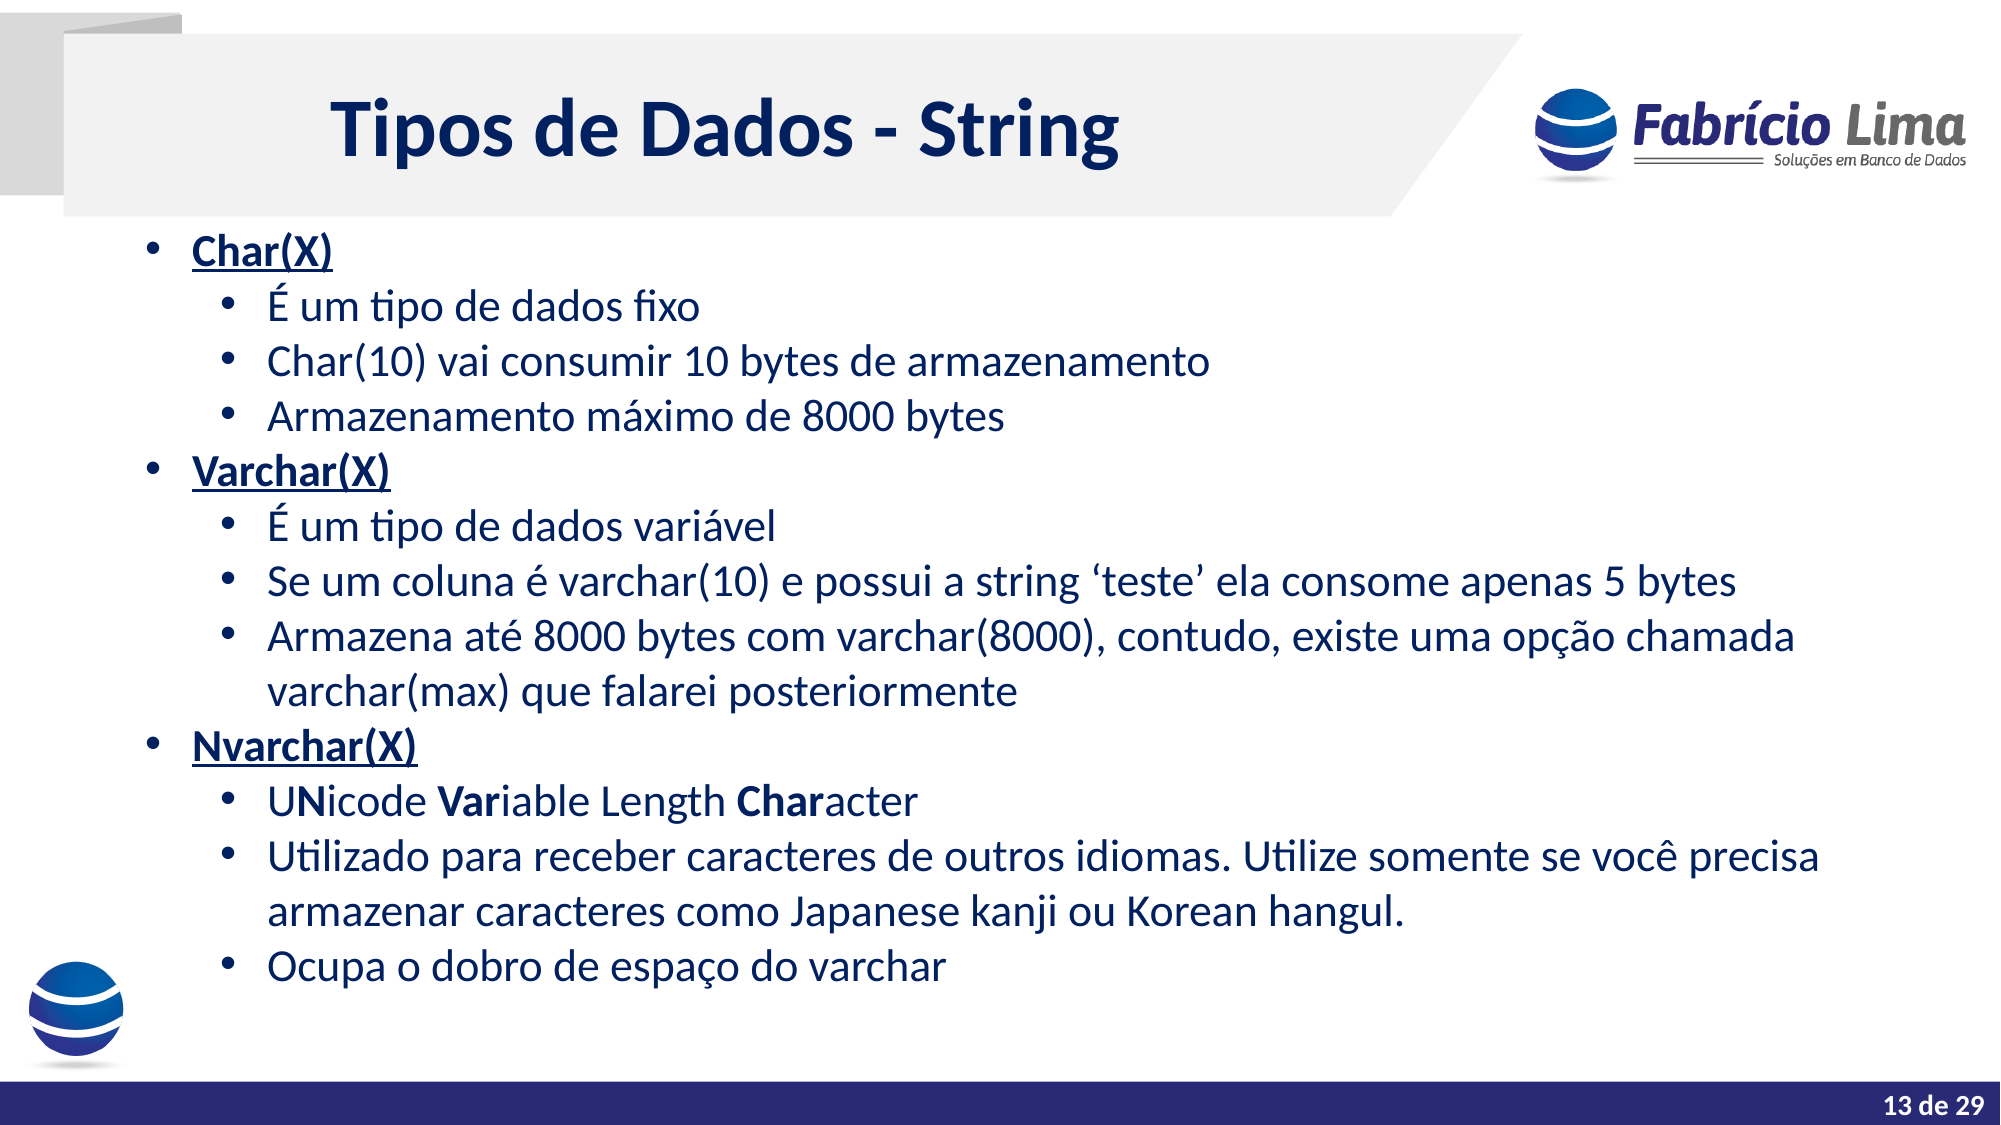

Tipos de Dados - String
Char(X)
É um tipo de dados fixo
Char(10) vai consumir 10 bytes de armazenamento
Armazenamento máximo de 8000 bytes
Varchar(X)
É um tipo de dados variável
Se um coluna é varchar(10) e possui a string ‘teste’ ela consome apenas 5 bytes
Armazena até 8000 bytes com varchar(8000), contudo, existe uma opção chamada varchar(max) que falarei posteriormente
Nvarchar(X)
UNicode Variable Length Character
Utilizado para receber caracteres de outros idiomas. Utilize somente se você precisa armazenar caracteres como Japanese kanji ou Korean hangul.
Ocupa o dobro de espaço do varchar
Tarefas do dia a dia de um DBA

13 de 29